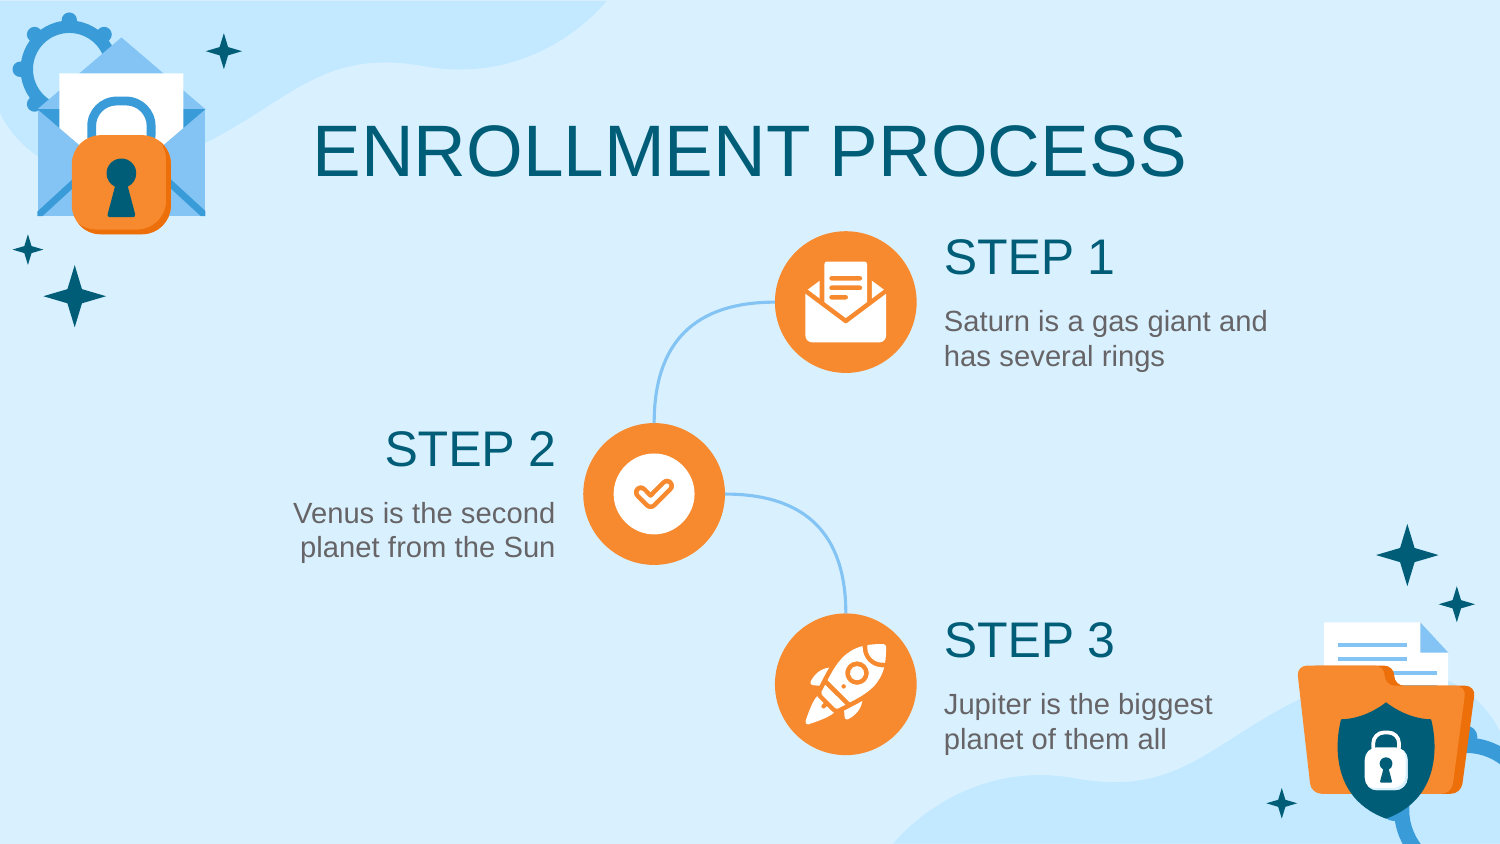

# ENROLLMENT PROCESS
STEP 1

Saturn is a gas giant and has several rings
STEP 2

Venus is the second planet from the Sun

STEP 3

Jupiter is the biggest planet of them all